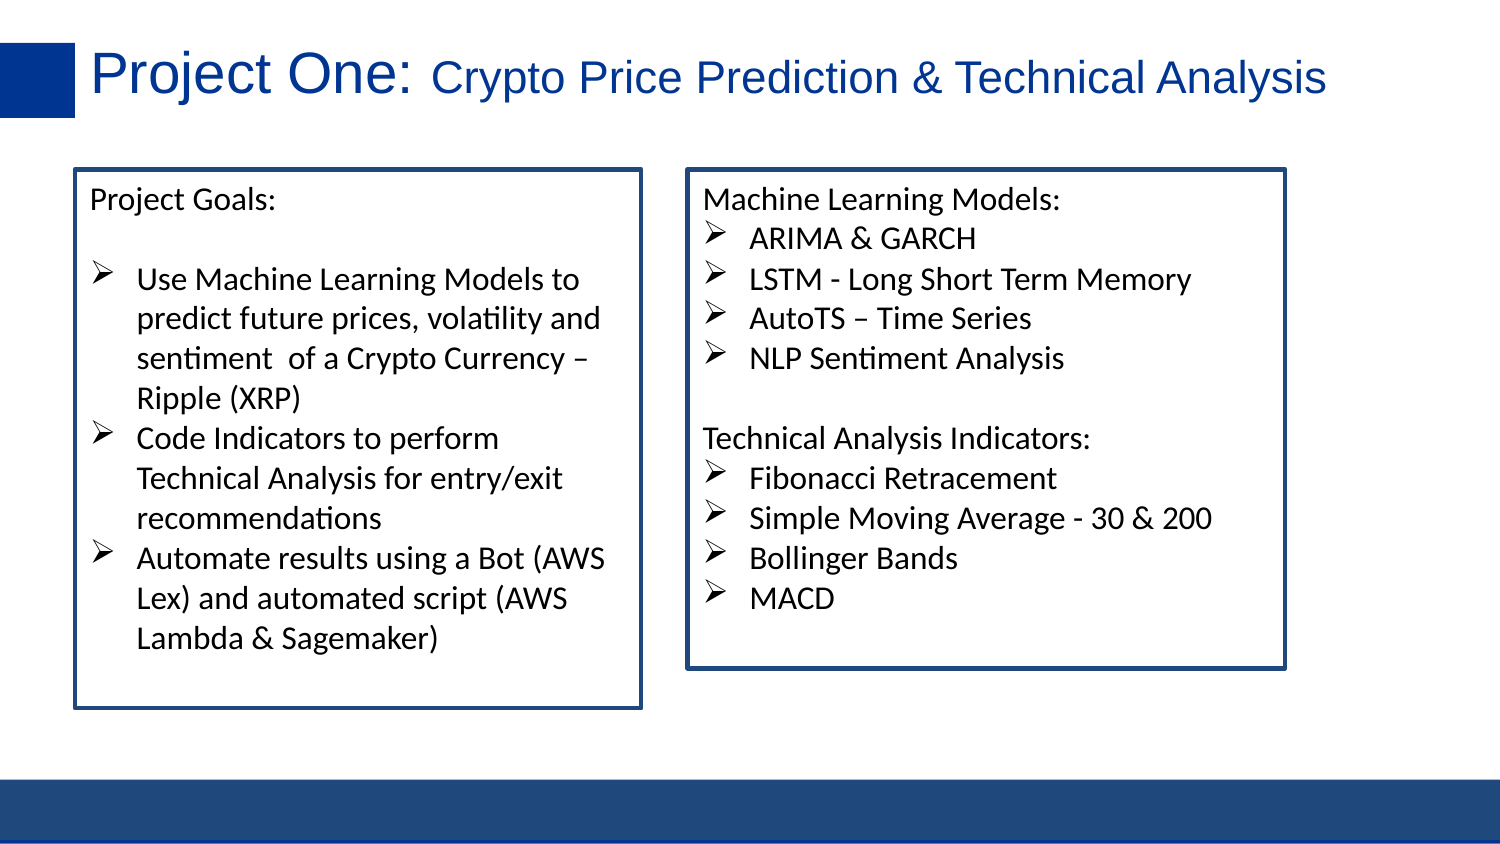

# Project One: Crypto Price Prediction & Technical Analysis
Project Goals:

Use Machine Learning Models to predict future prices, volatility and sentiment  of a Crypto Currency – Ripple (XRP)
Code Indicators to perform Technical Analysis for entry/exit recommendations
Automate results using a Bot (AWS Lex) and automated script (AWS Lambda & Sagemaker)

Machine Learning Models:
ARIMA & GARCH
LSTM - Long Short Term Memory
AutoTS – Time Series
NLP Sentiment Analysis

Technical Analysis Indicators:
Fibonacci Retracement
Simple Moving Average - 30 & 200
Bollinger Bands
MACD